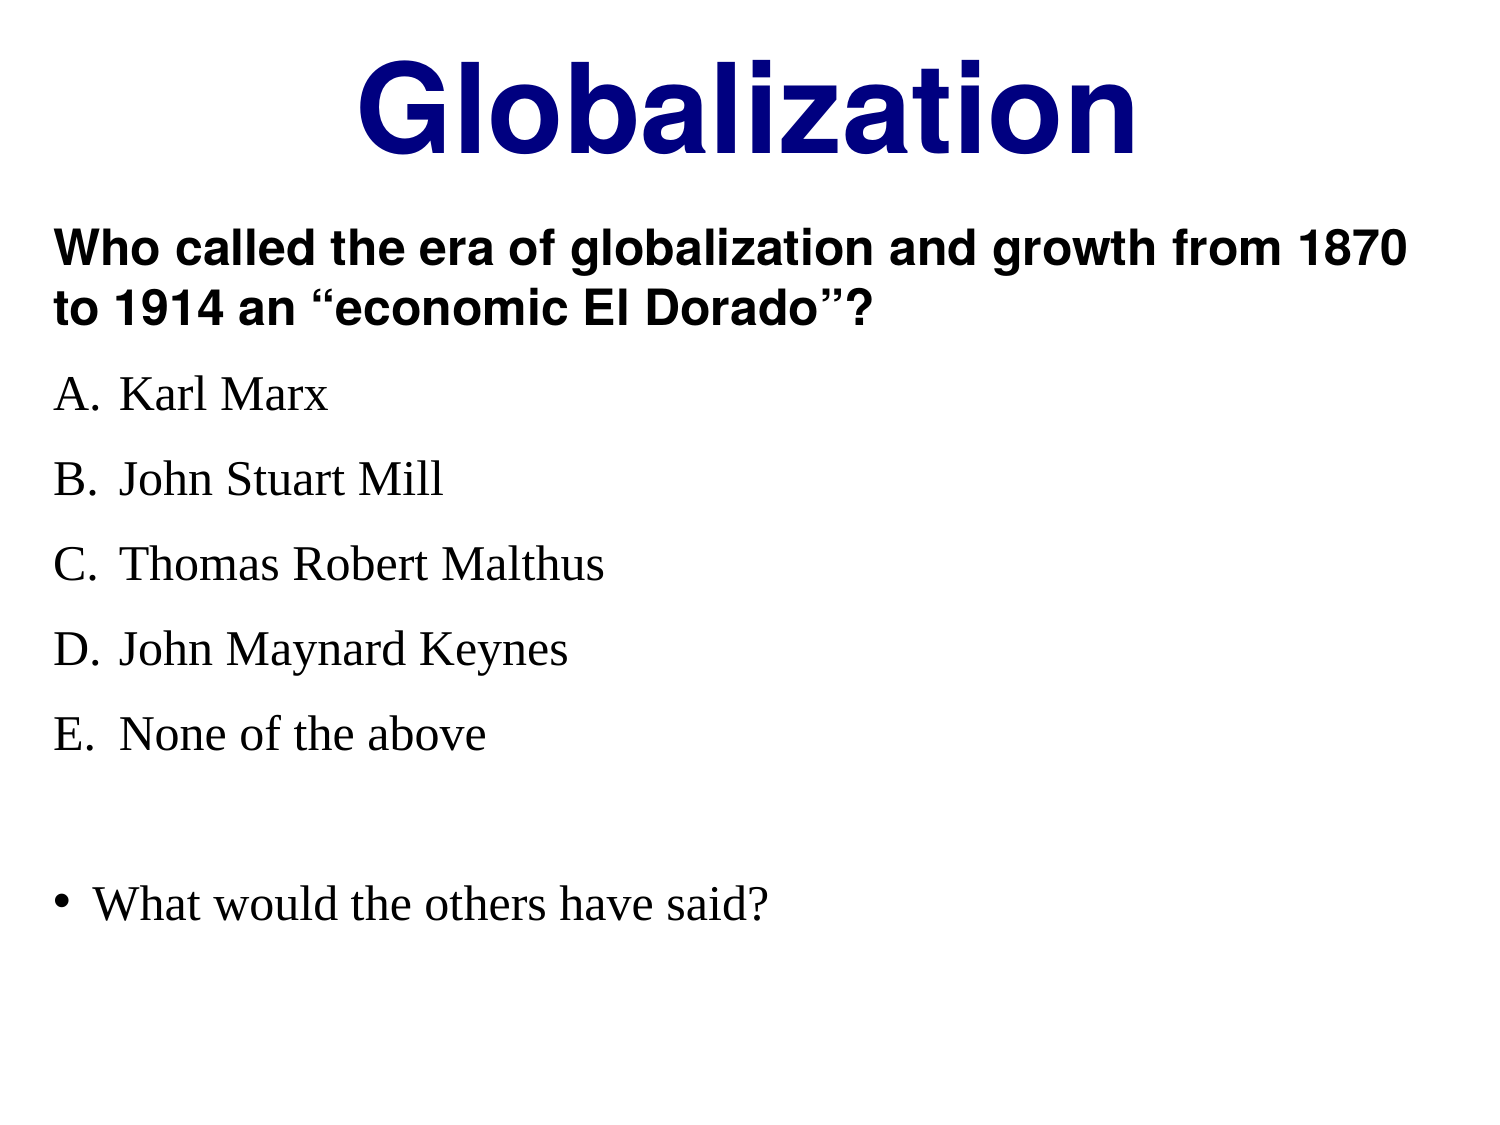

Globalization
Who called the era of globalization and growth from 1870 to 1914 an “economic El Dorado”?
Karl Marx
John Stuart Mill
Thomas Robert Malthus
John Maynard Keynes
None of the above

What would the others have said?